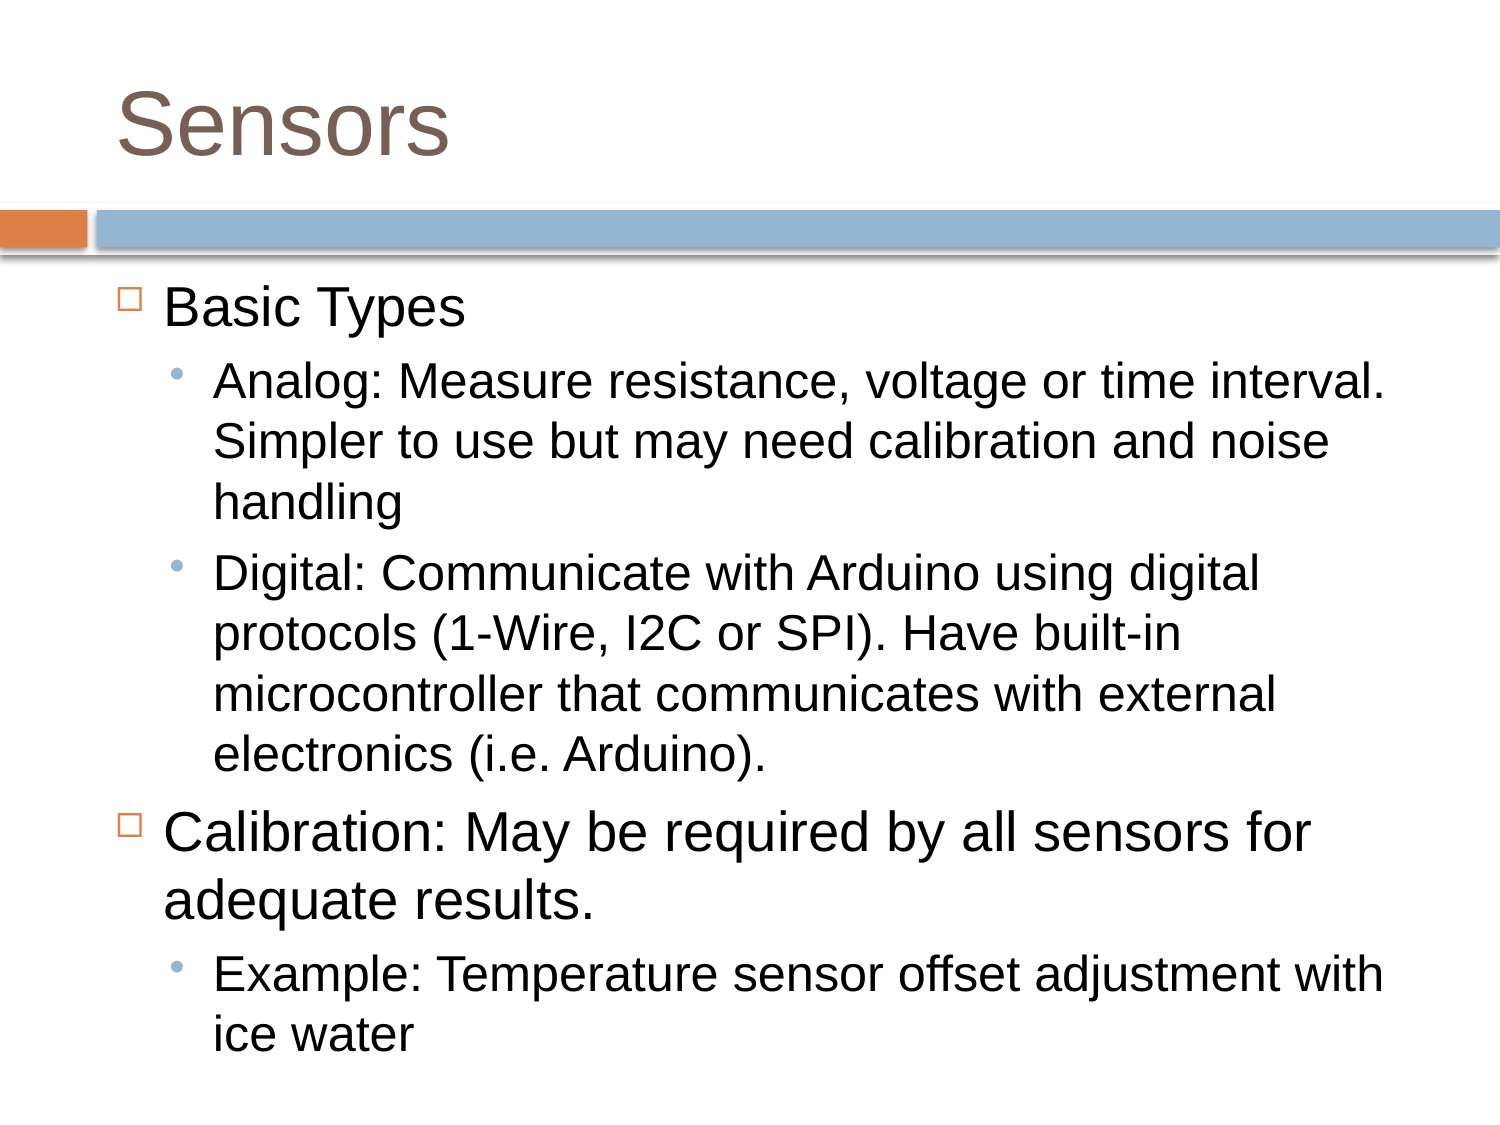

# Sensors
Basic Types
Analog: Measure resistance, voltage or time interval. Simpler to use but may need calibration and noise handling
Digital: Communicate with Arduino using digital protocols (1-Wire, I2C or SPI). Have built-in microcontroller that communicates with external electronics (i.e. Arduino).
Calibration: May be required by all sensors for adequate results.
Example: Temperature sensor offset adjustment with ice water